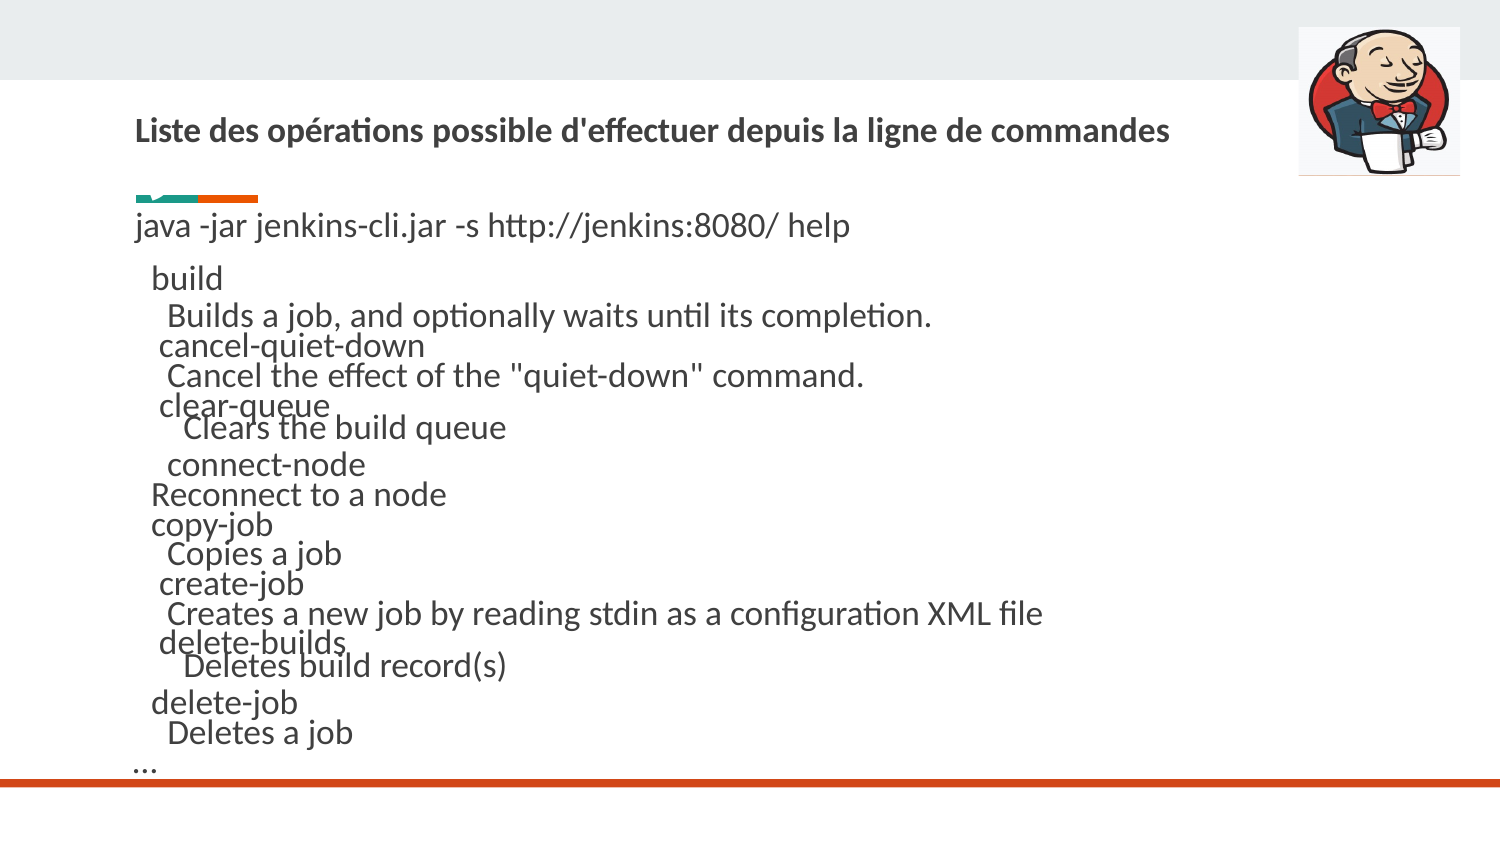

Liste des opérations possible d'effectuer depuis la ligne de commandes

java -jar jenkins-cli.jar -s http://jenkins:8080/ help
build
Builds a job, and optionally waits until its completion.  cancel-quiet-down
Cancel the effect of the "quiet-down" command.  clear-queue
Clears the build queue
connect-node  Reconnect to a node  copy-job
Copies a job  create-job
Creates a new job by reading stdin as a configuration XML file  delete-builds
Deletes build record(s)
delete-job  Deletes a job
…
# Jenkins - CLI

289